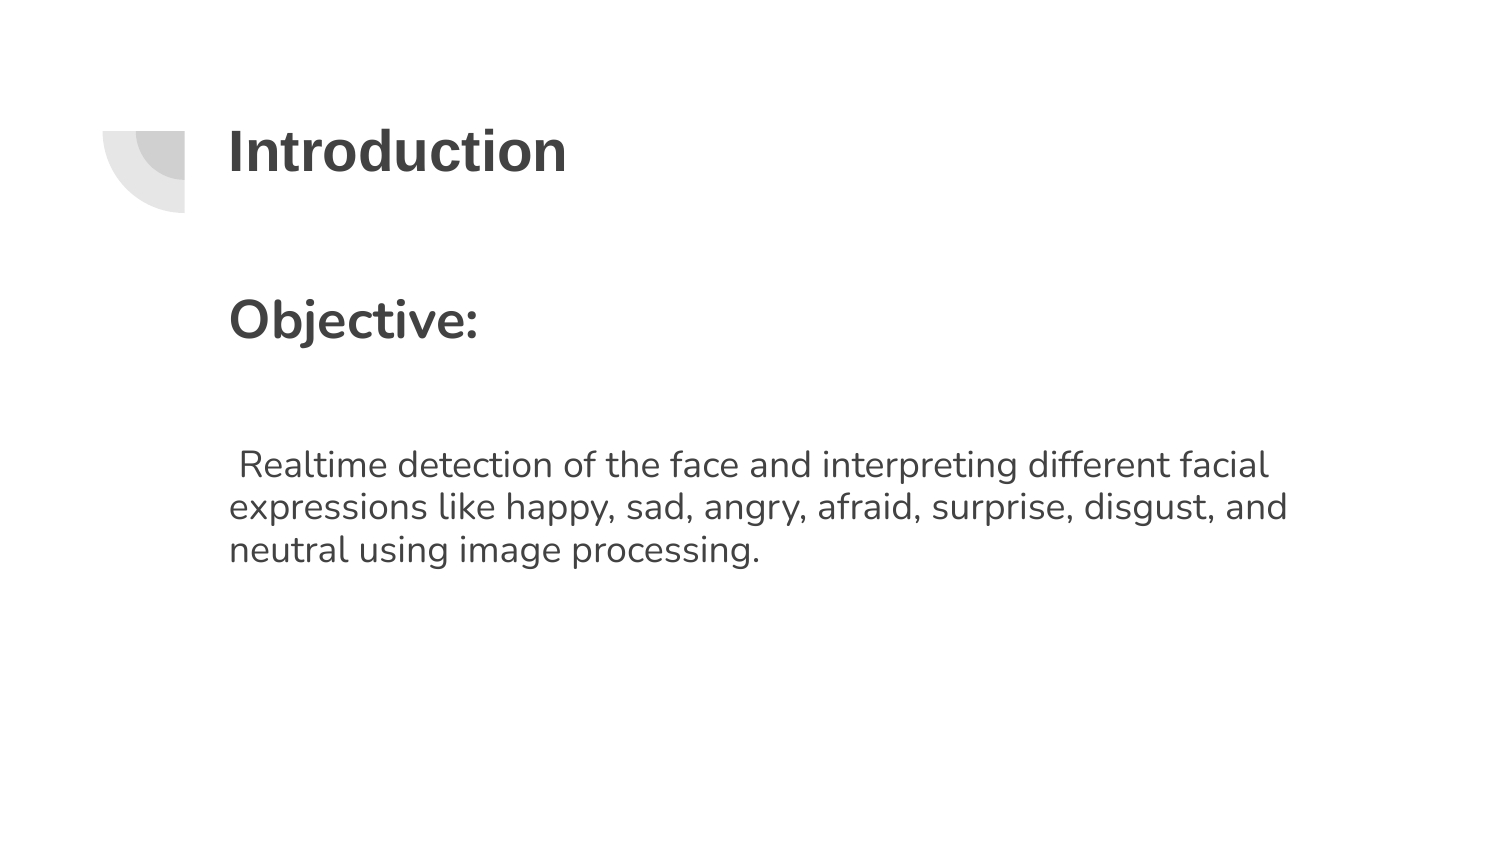

# Introduction
Objective:

 Realtime detection of the face and interpreting different facial expressions like happy, sad, angry, afraid, surprise, disgust, and neutral using image processing.